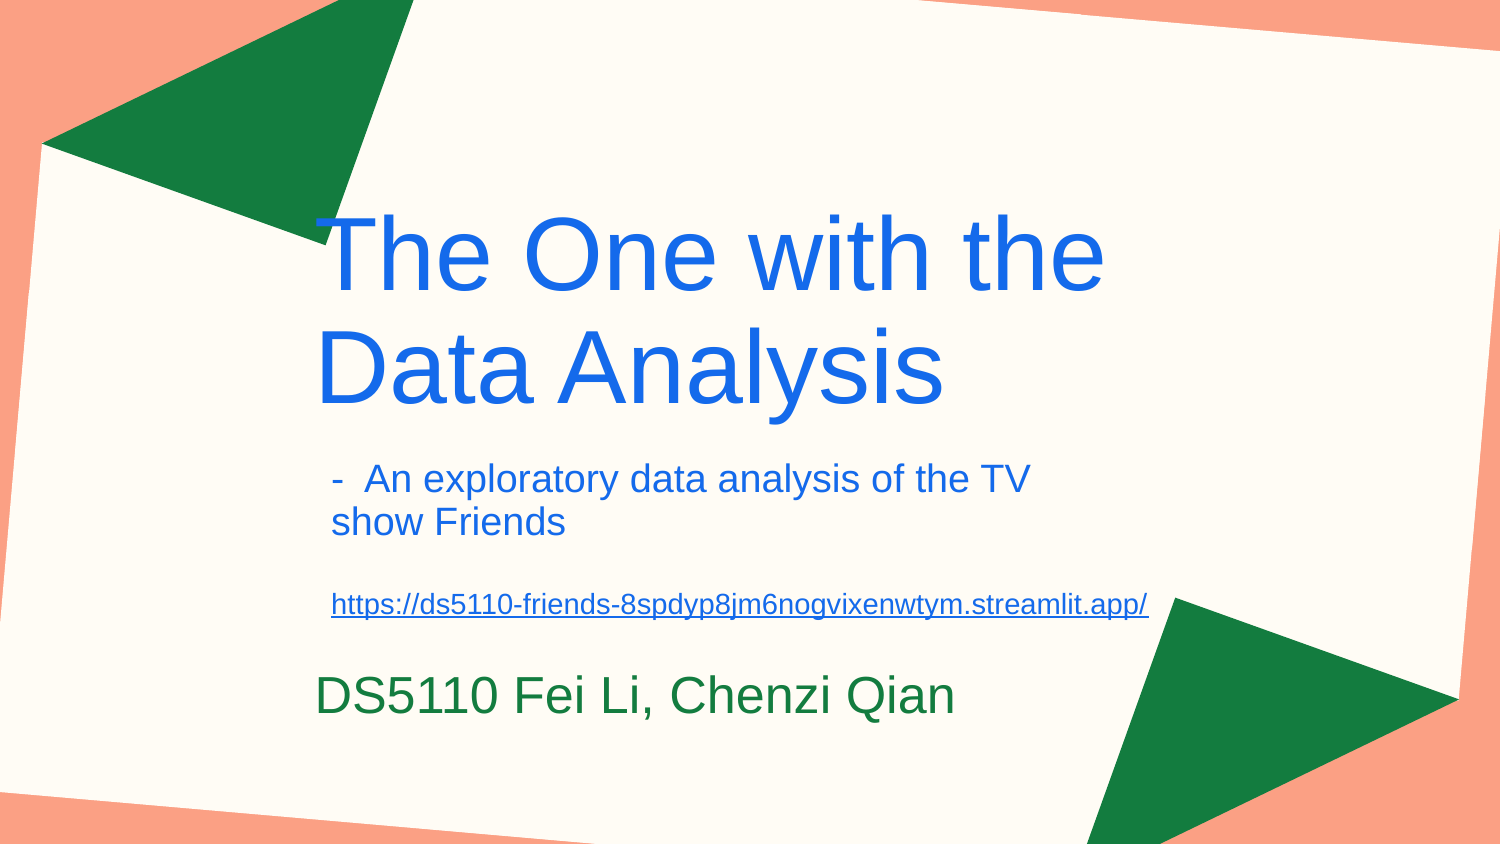

# The One with the Data Analysis
-  An exploratory data analysis of the TV show Friends

https://ds5110-friends-8spdyp8jm6nogvixenwtym.streamlit.app/
DS5110 Fei Li, Chenzi Qian